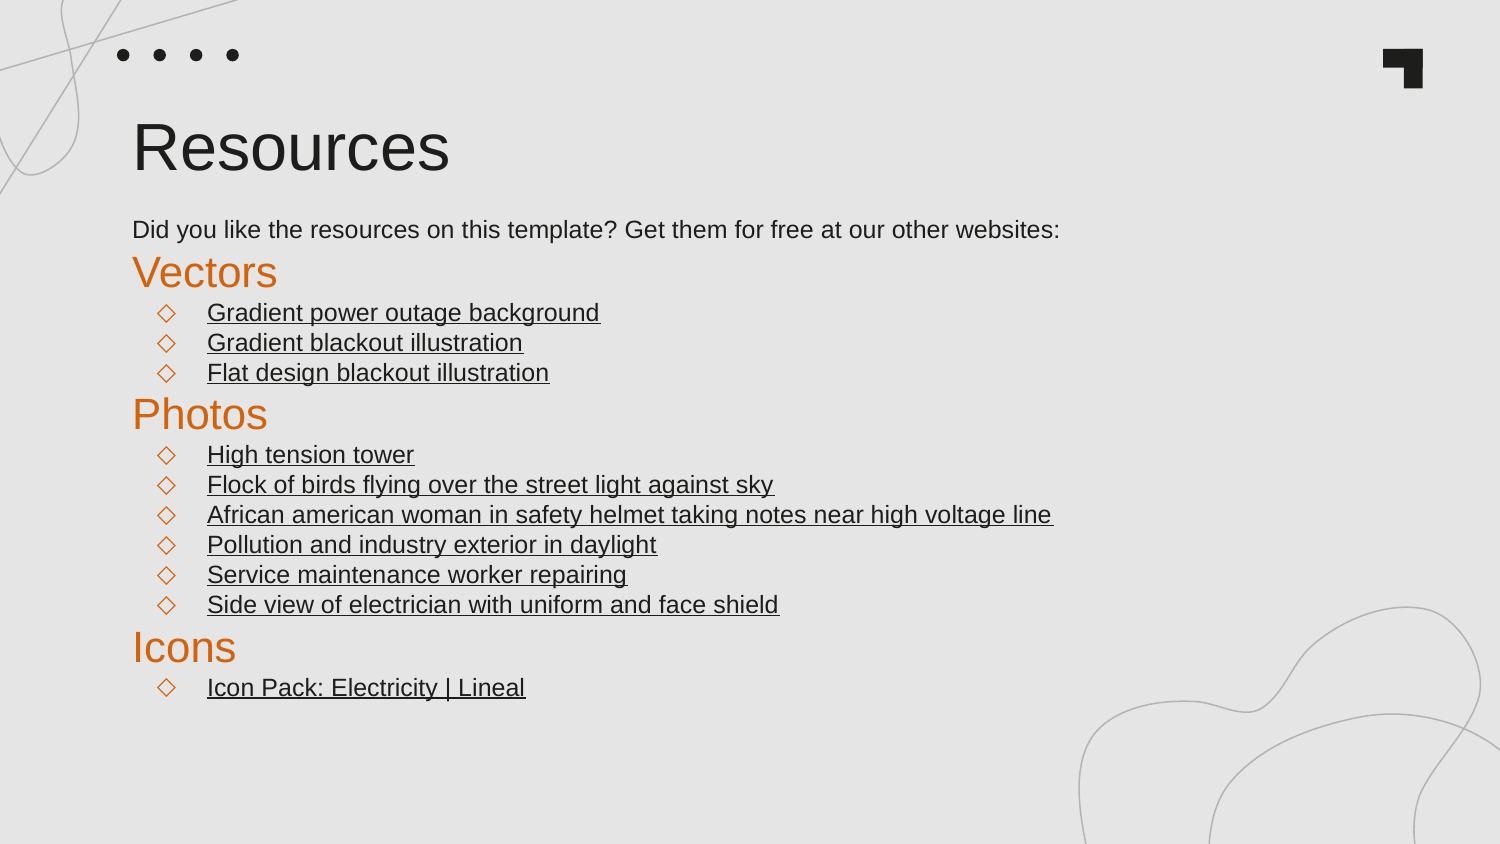

# Resources
Did you like the resources on this template? Get them for free at our other websites:
Vectors
Gradient power outage background
Gradient blackout illustration
Flat design blackout illustration
Photos
High tension tower
Flock of birds flying over the street light against sky
African american woman in safety helmet taking notes near high voltage line
Pollution and industry exterior in daylight
Service maintenance worker repairing
Side view of electrician with uniform and face shield
Icons
Icon Pack: Electricity | Lineal